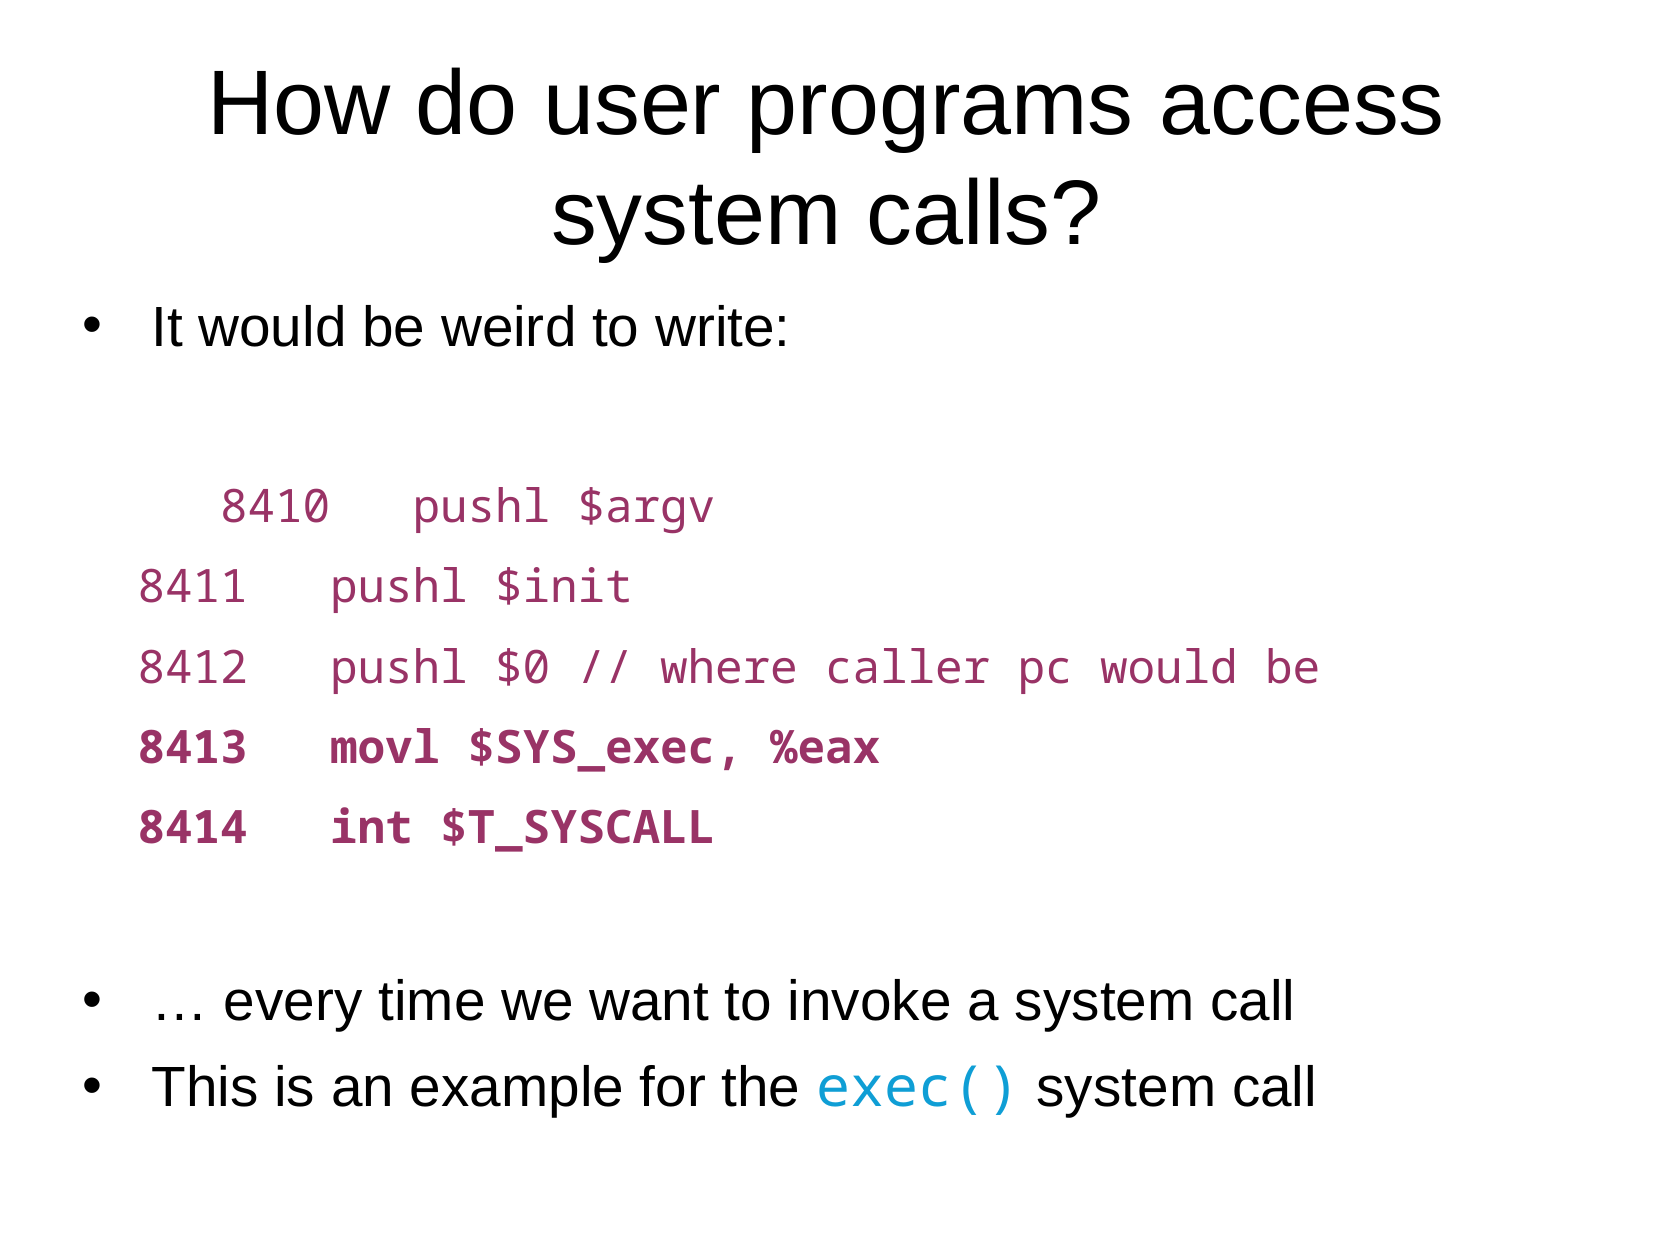

How do user programs access system calls?
It would be weird to write:

     8410   pushl $argv
  8411   pushl $init
  8412   pushl $0 // where caller pc would be
  8413   movl $SYS_exec, %eax
  8414   int $T_SYSCALL

… every time we want to invoke a system call
This is an example for the exec() system call